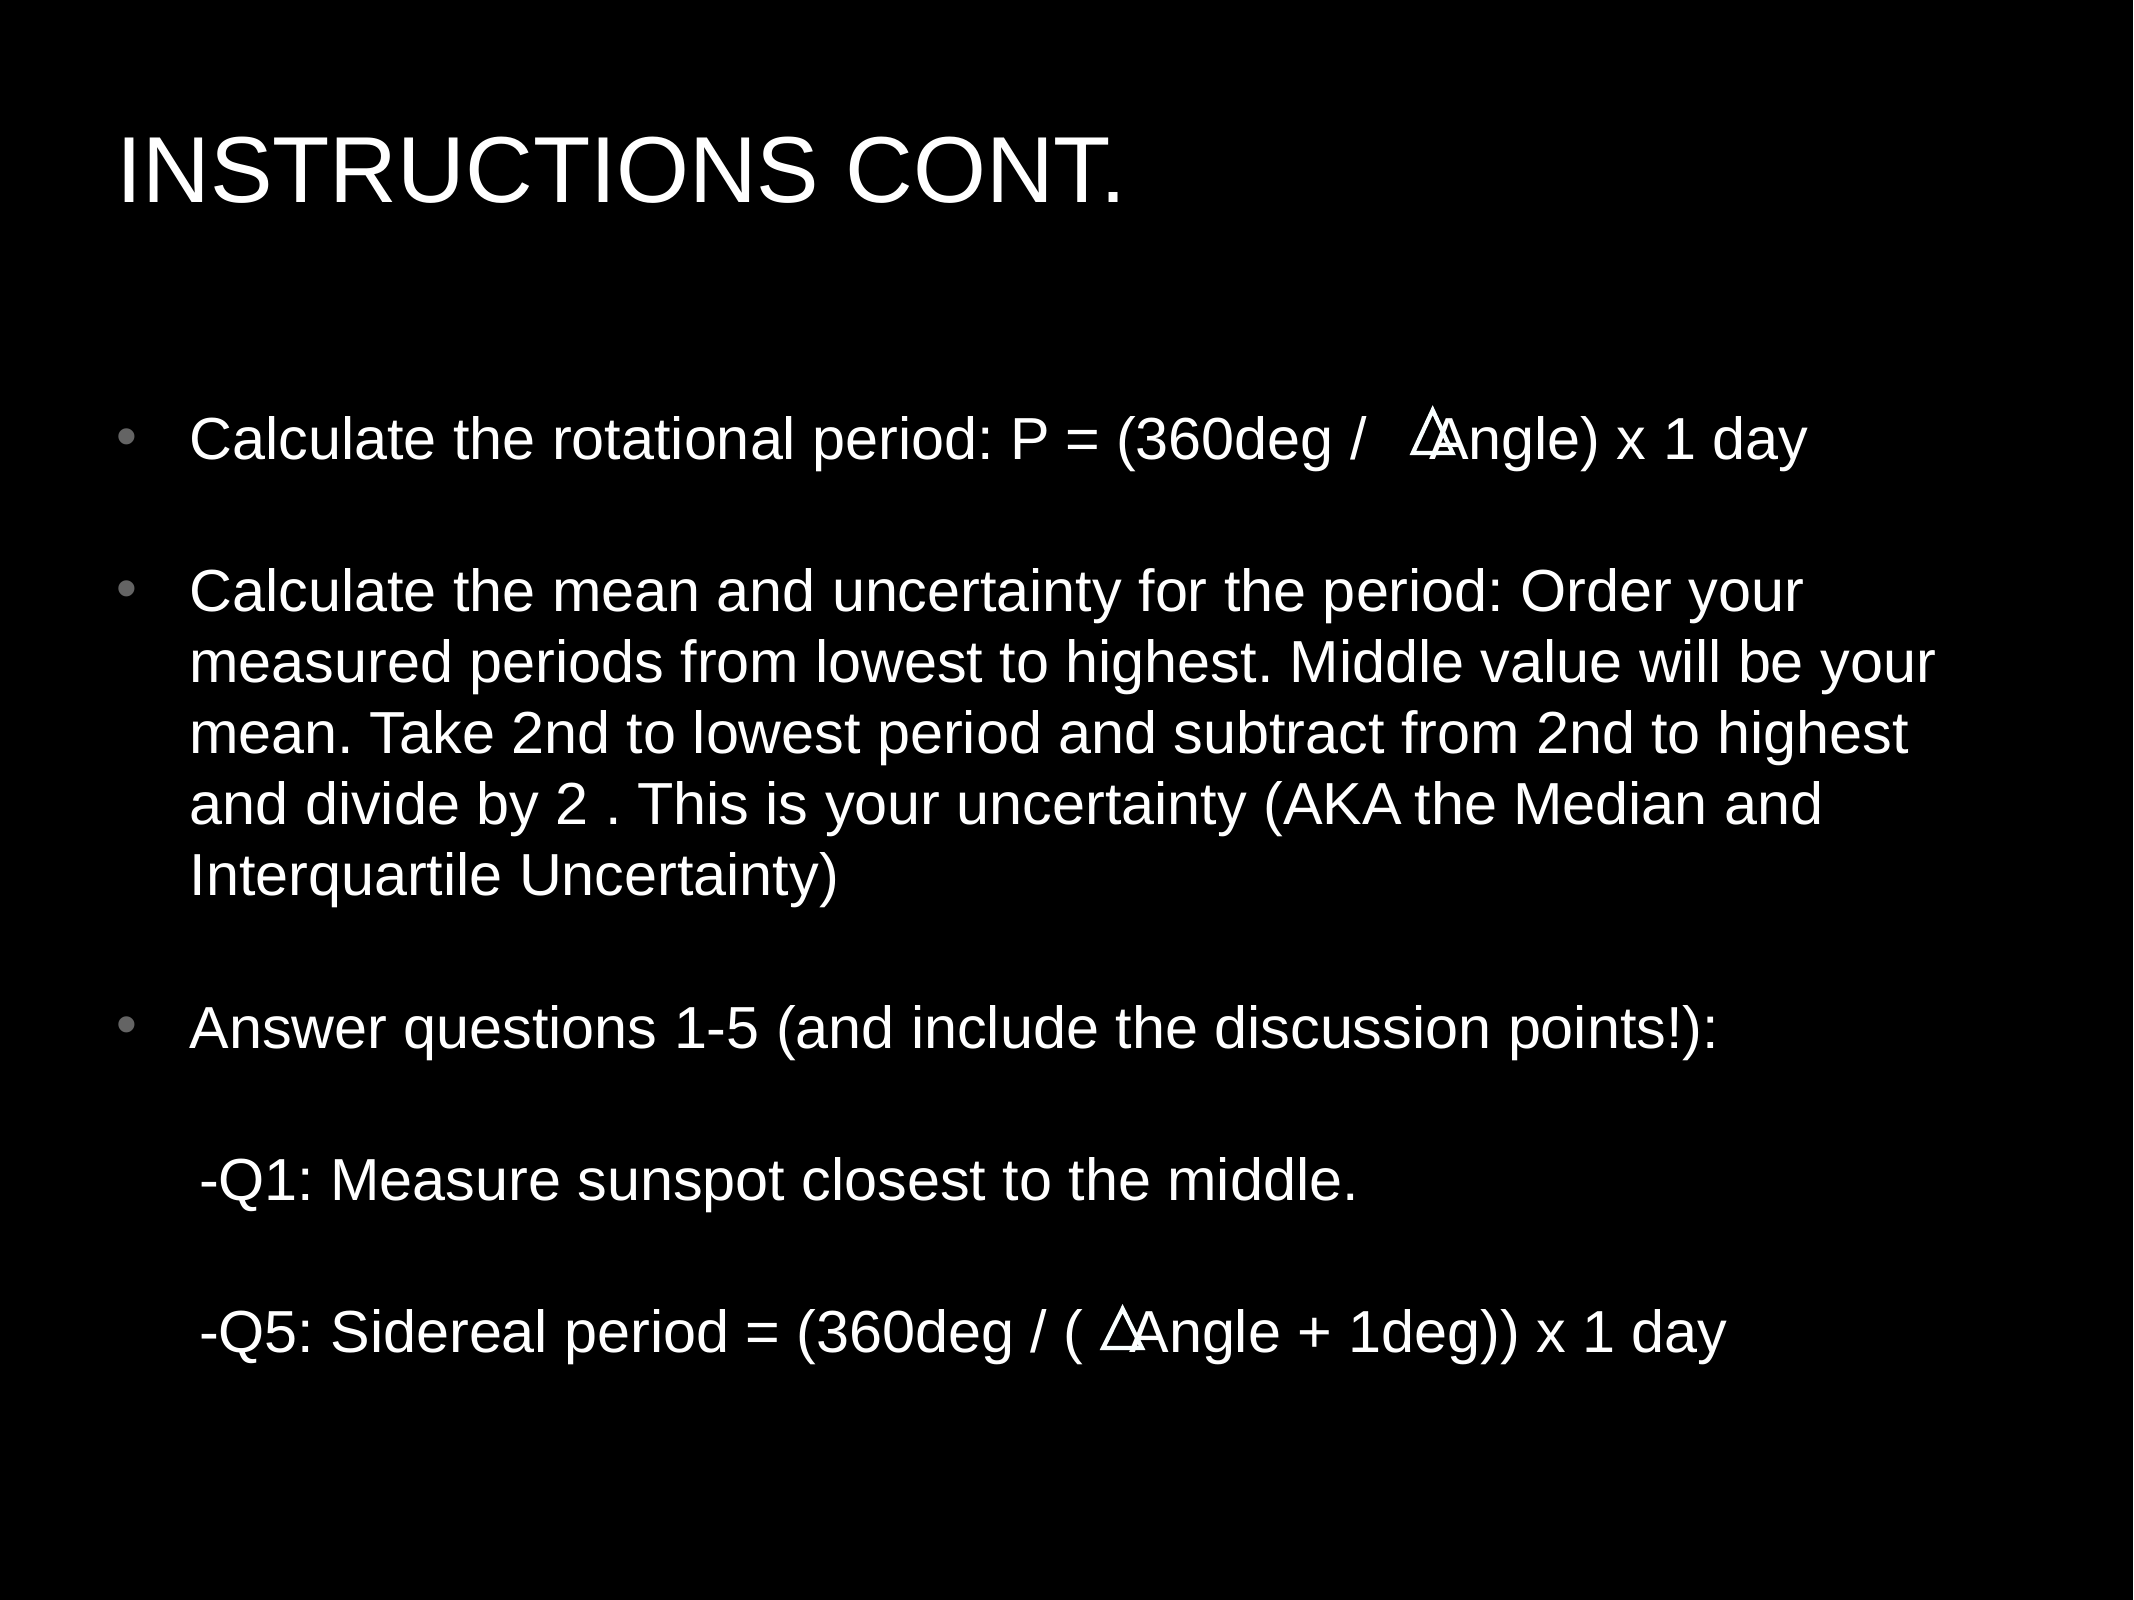

# INSTRUCTIONS CONT.
Calculate the rotational period: P = (360deg /    Angle) x 1 day
Calculate the mean and uncertainty for the period: Order your measured periods from lowest to highest. Middle value will be your mean. Take 2nd to lowest period and subtract from 2nd to highest and divide by 2 . This is your uncertainty (AKA the Median and Interquartile Uncertainty)
Answer questions 1-5 (and include the discussion points!):
     -Q1: Measure sunspot closest to the middle.
     -Q5: Sidereal period = (360deg / (   Angle + 1deg)) x 1 day